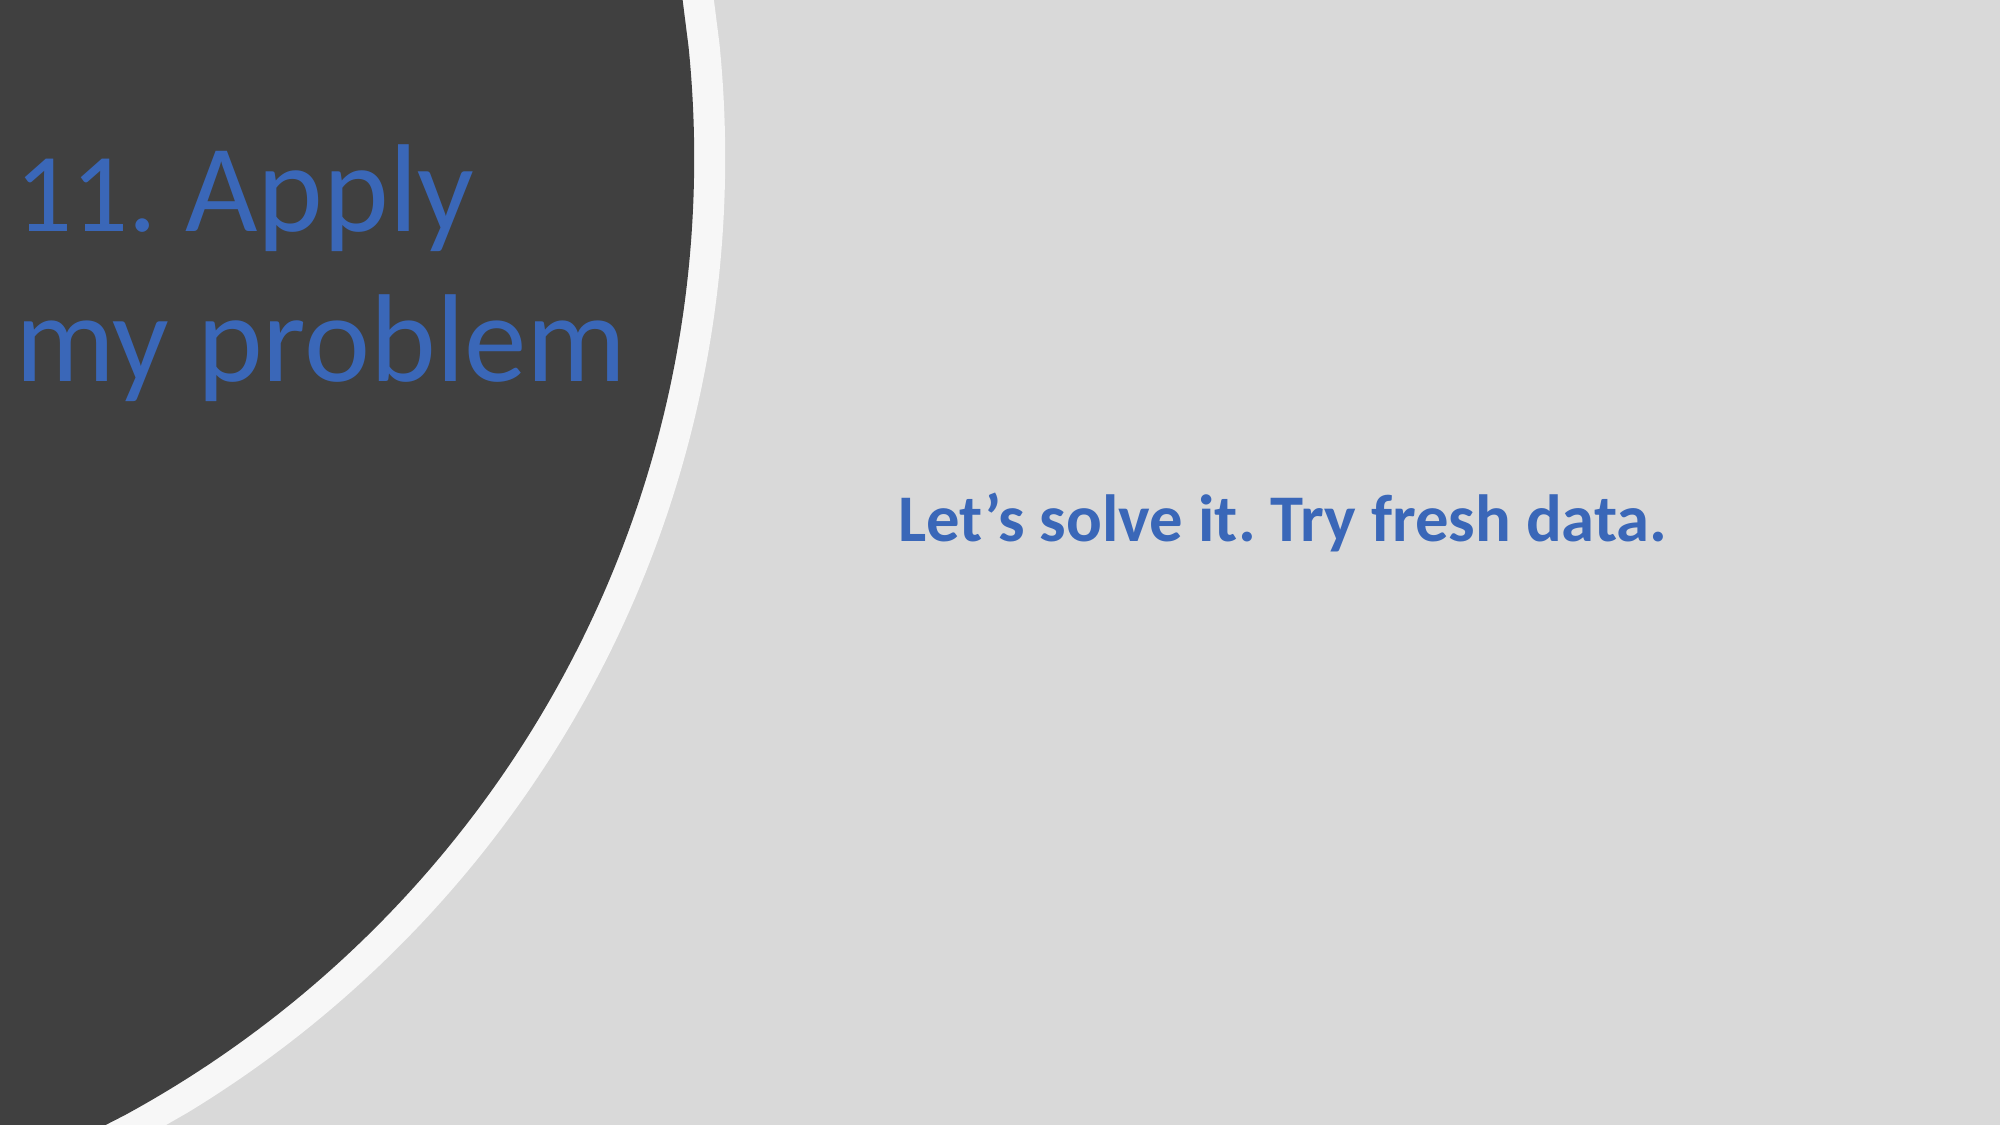

# 11. Apply my problem
Let’s solve it. Try fresh data.